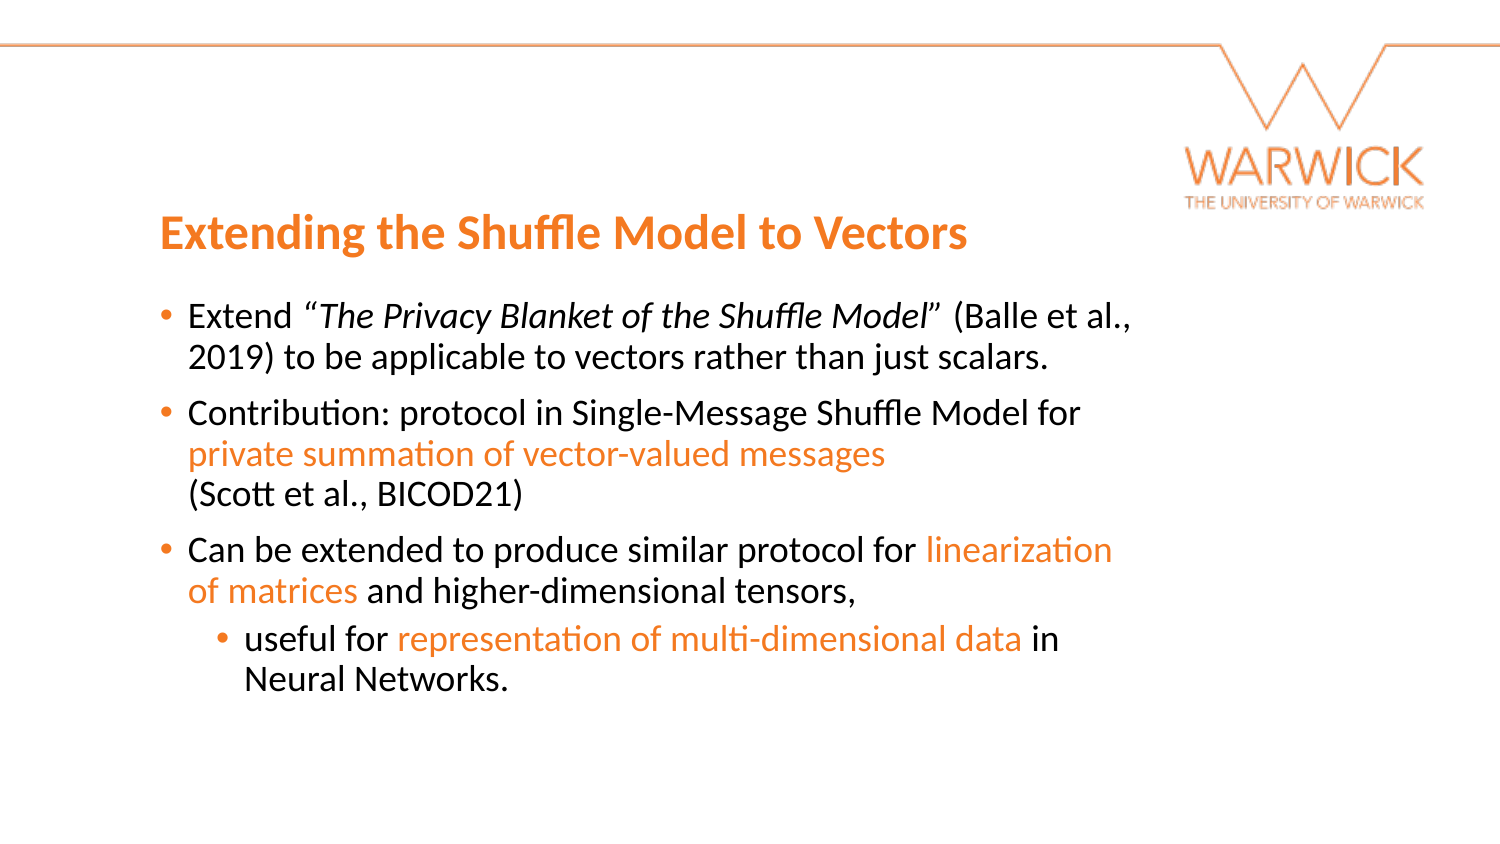

Extending the Shuffle Model to Vectors

Extend “The Privacy Blanket of the Shuffle Model” (Balle et al., 2019) to be applicable to vectors rather than just scalars.
Contribution: protocol in Single-Message Shuffle Model for private summation of vector-valued messages                    (Scott et al., BICOD21)
Can be extended to produce similar protocol for linearization of matrices and higher-dimensional tensors,
useful for representation of multi-dimensional data in Neural Networks.